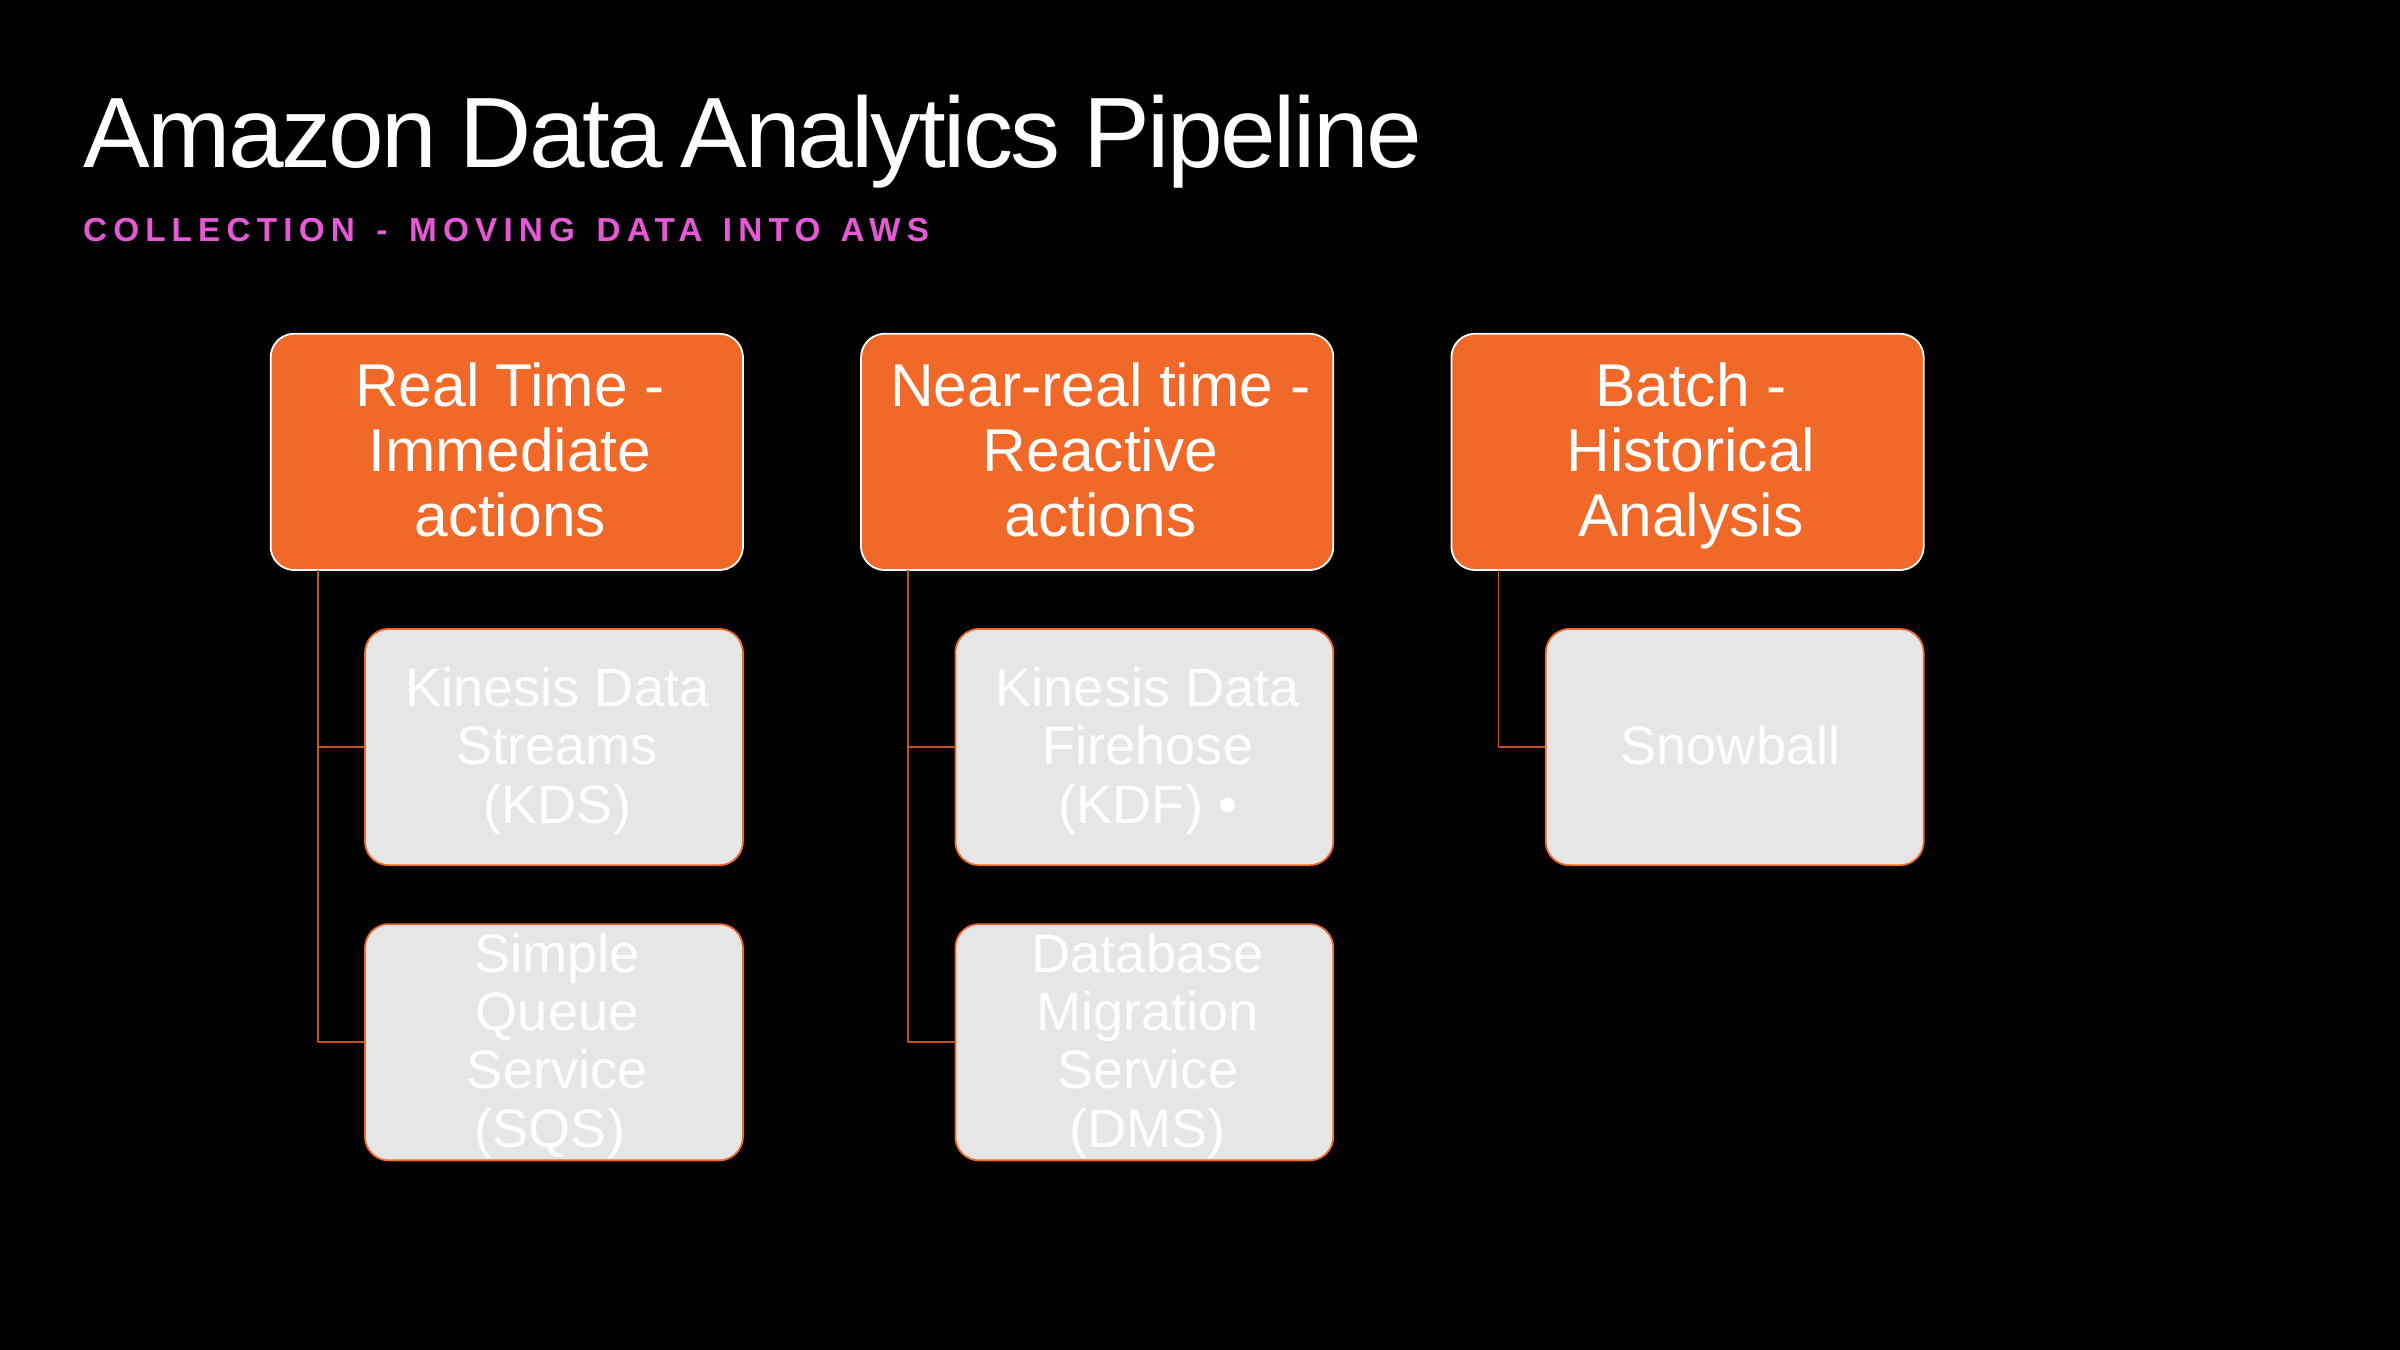

# Amazon Data Analytics Pipeline
Collection - Moving data into AWS
Real Time - Immediate actions
Kinesis Data Streams (KDS)
Simple Queue Service (SQS)
Near-real time - Reactive actions
Kinesis Data Firehose (KDF) •
Database Migration Service (DMS)
Batch - Historical Analysis
Snowball